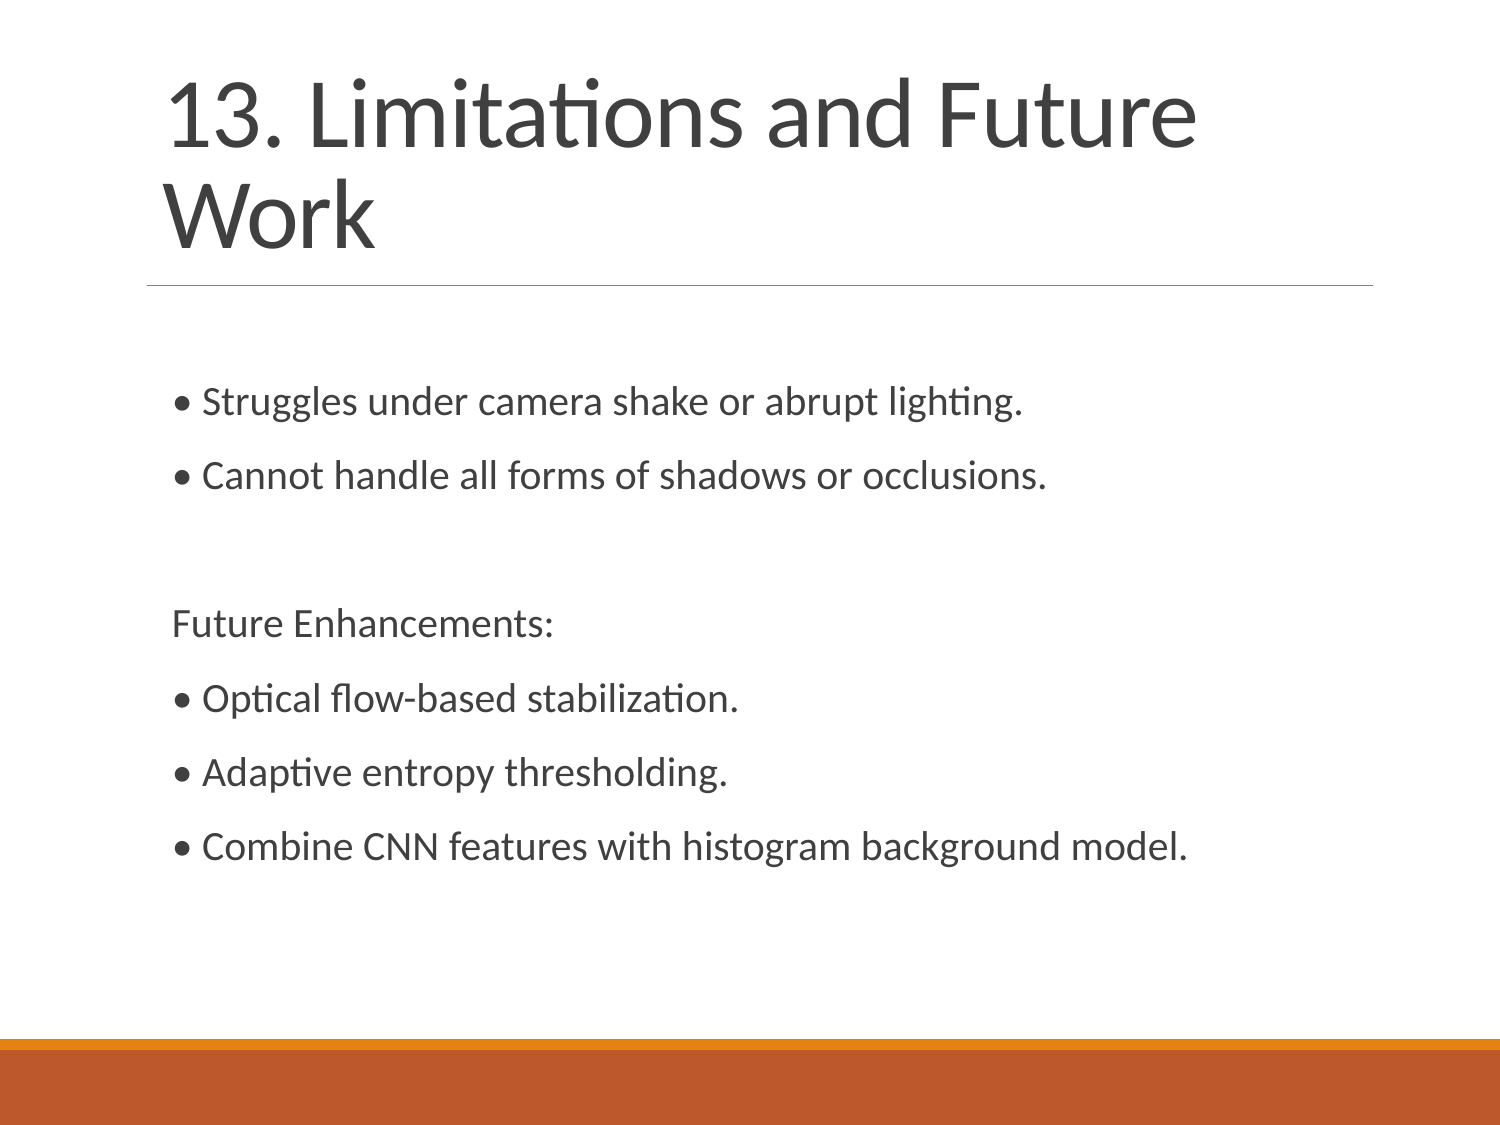

# 13. Limitations and Future Work
• Struggles under camera shake or abrupt lighting.
• Cannot handle all forms of shadows or occlusions.

Future Enhancements:
• Optical flow-based stabilization.
• Adaptive entropy thresholding.
• Combine CNN features with histogram background model.